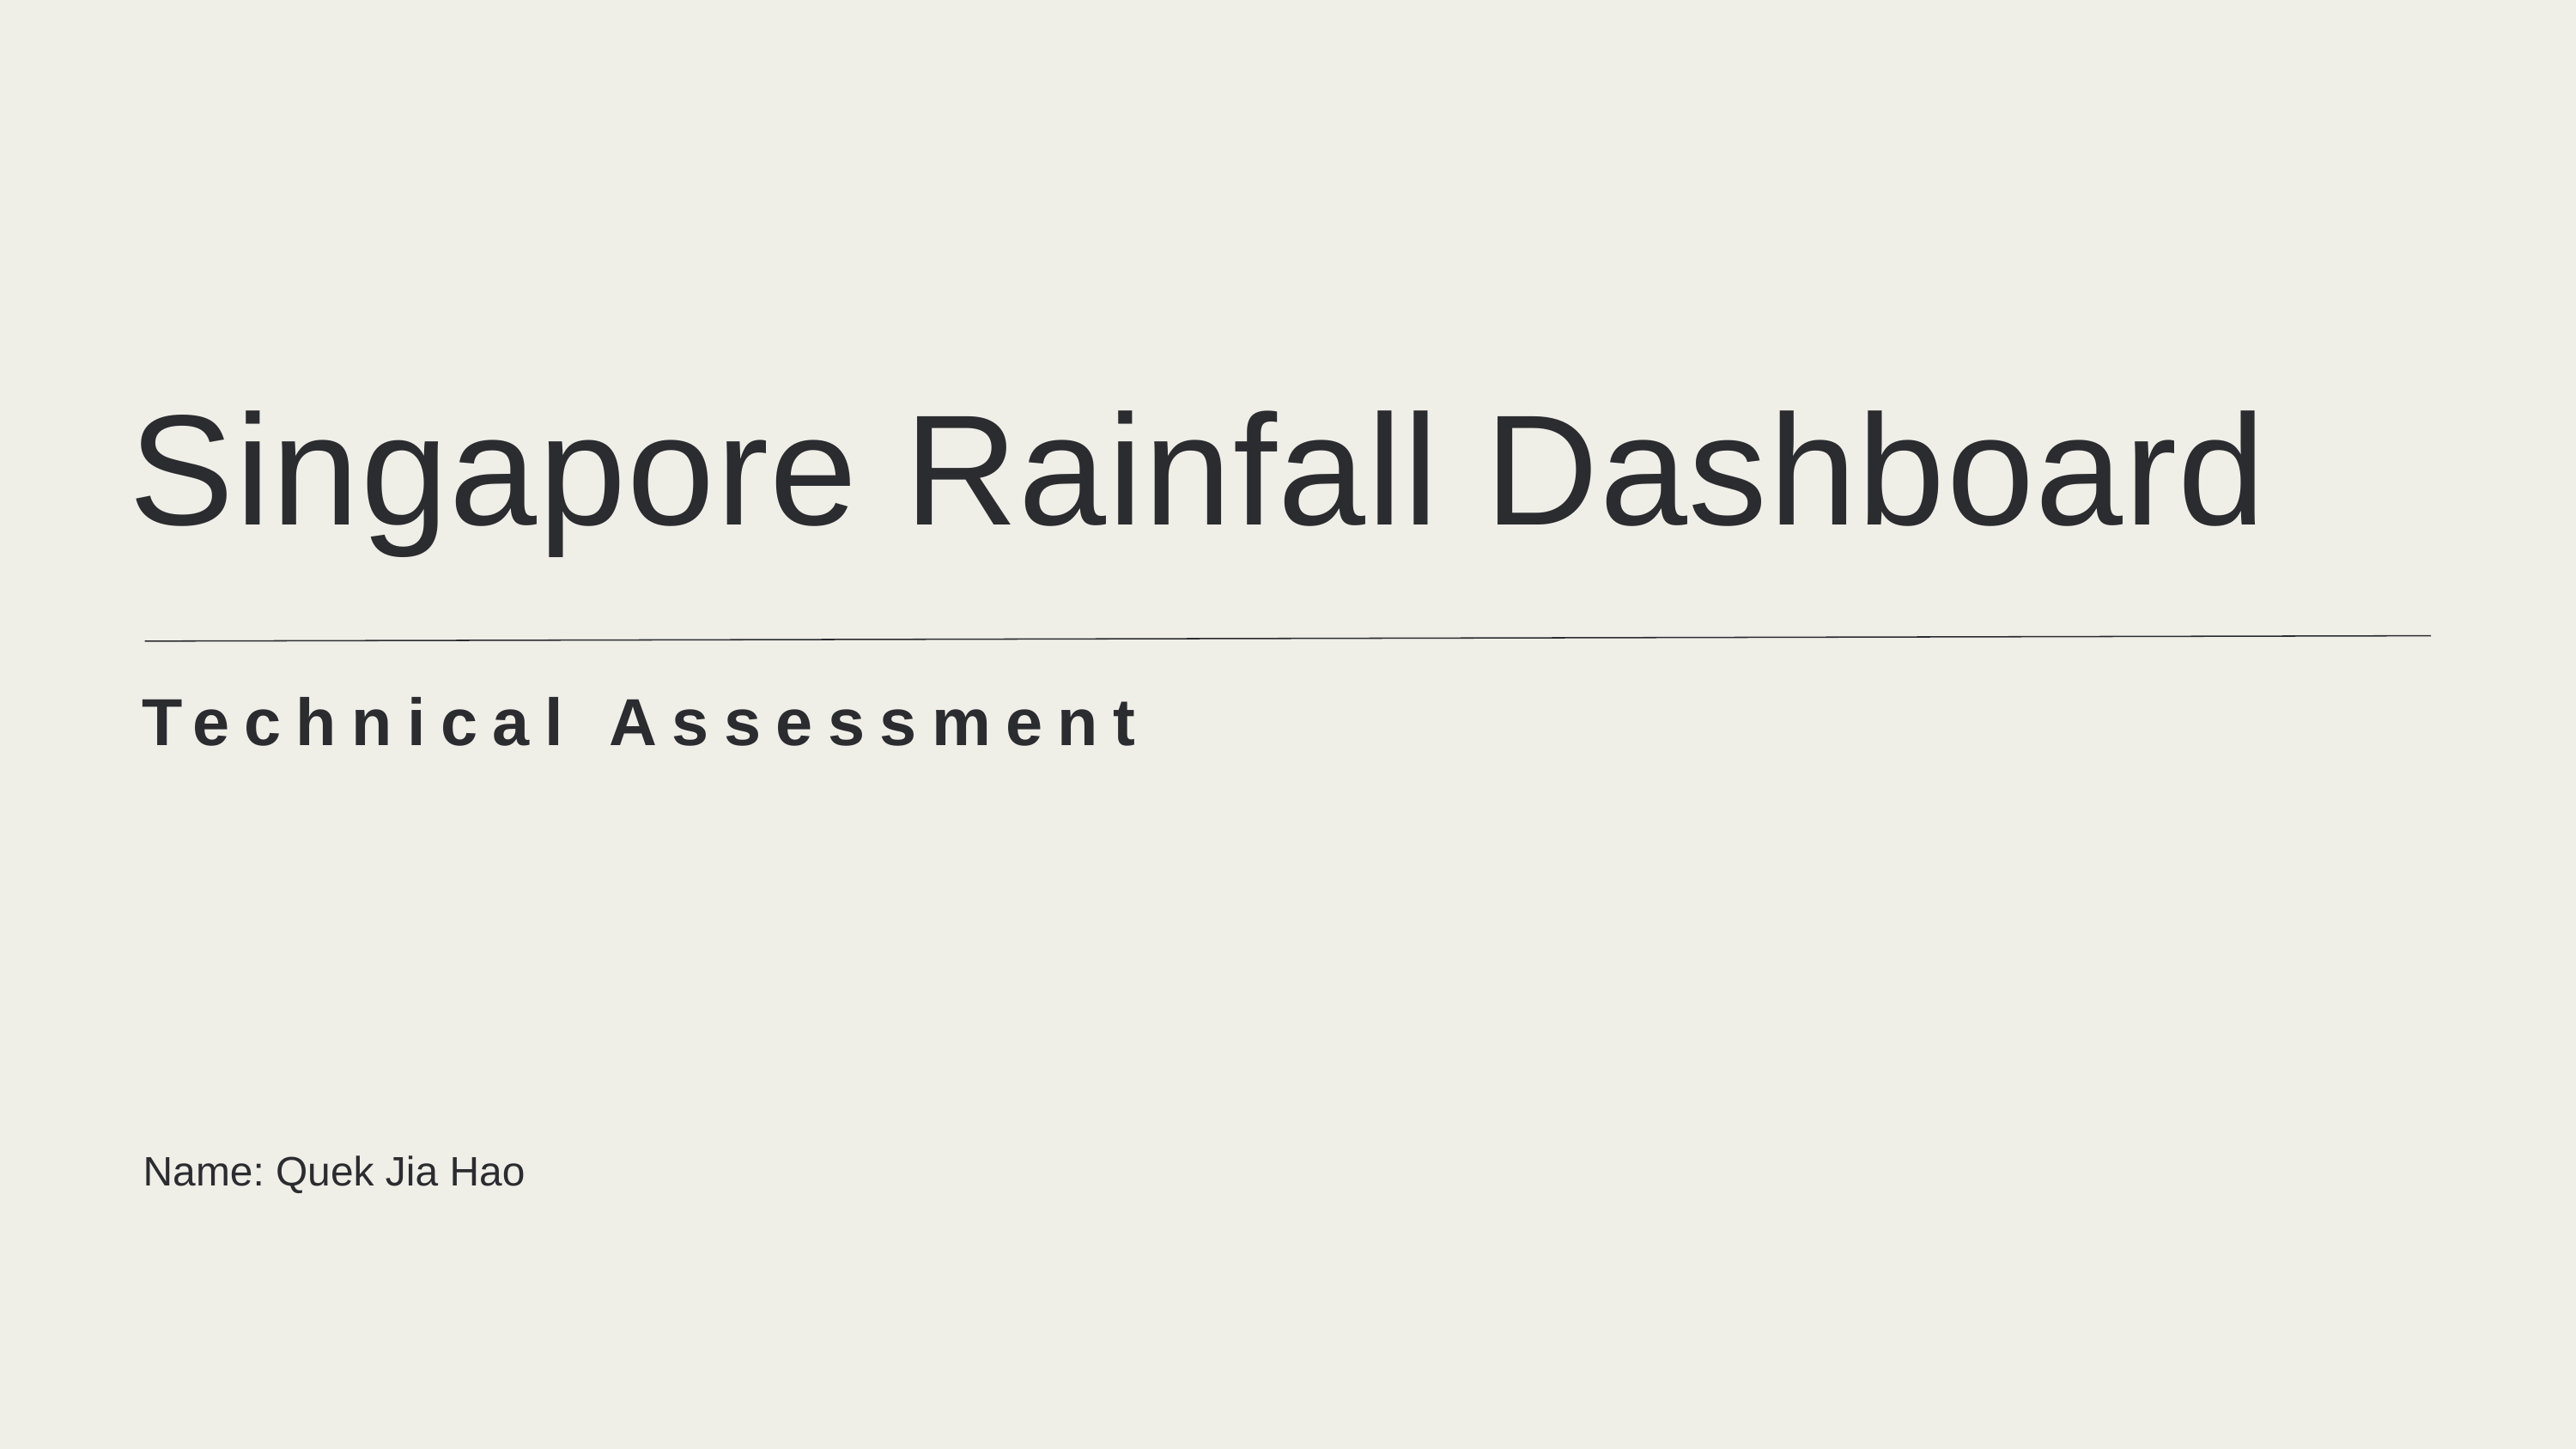

Singapore Rainfall Dashboard

Technical Assessment
Name: Quek Jia Hao